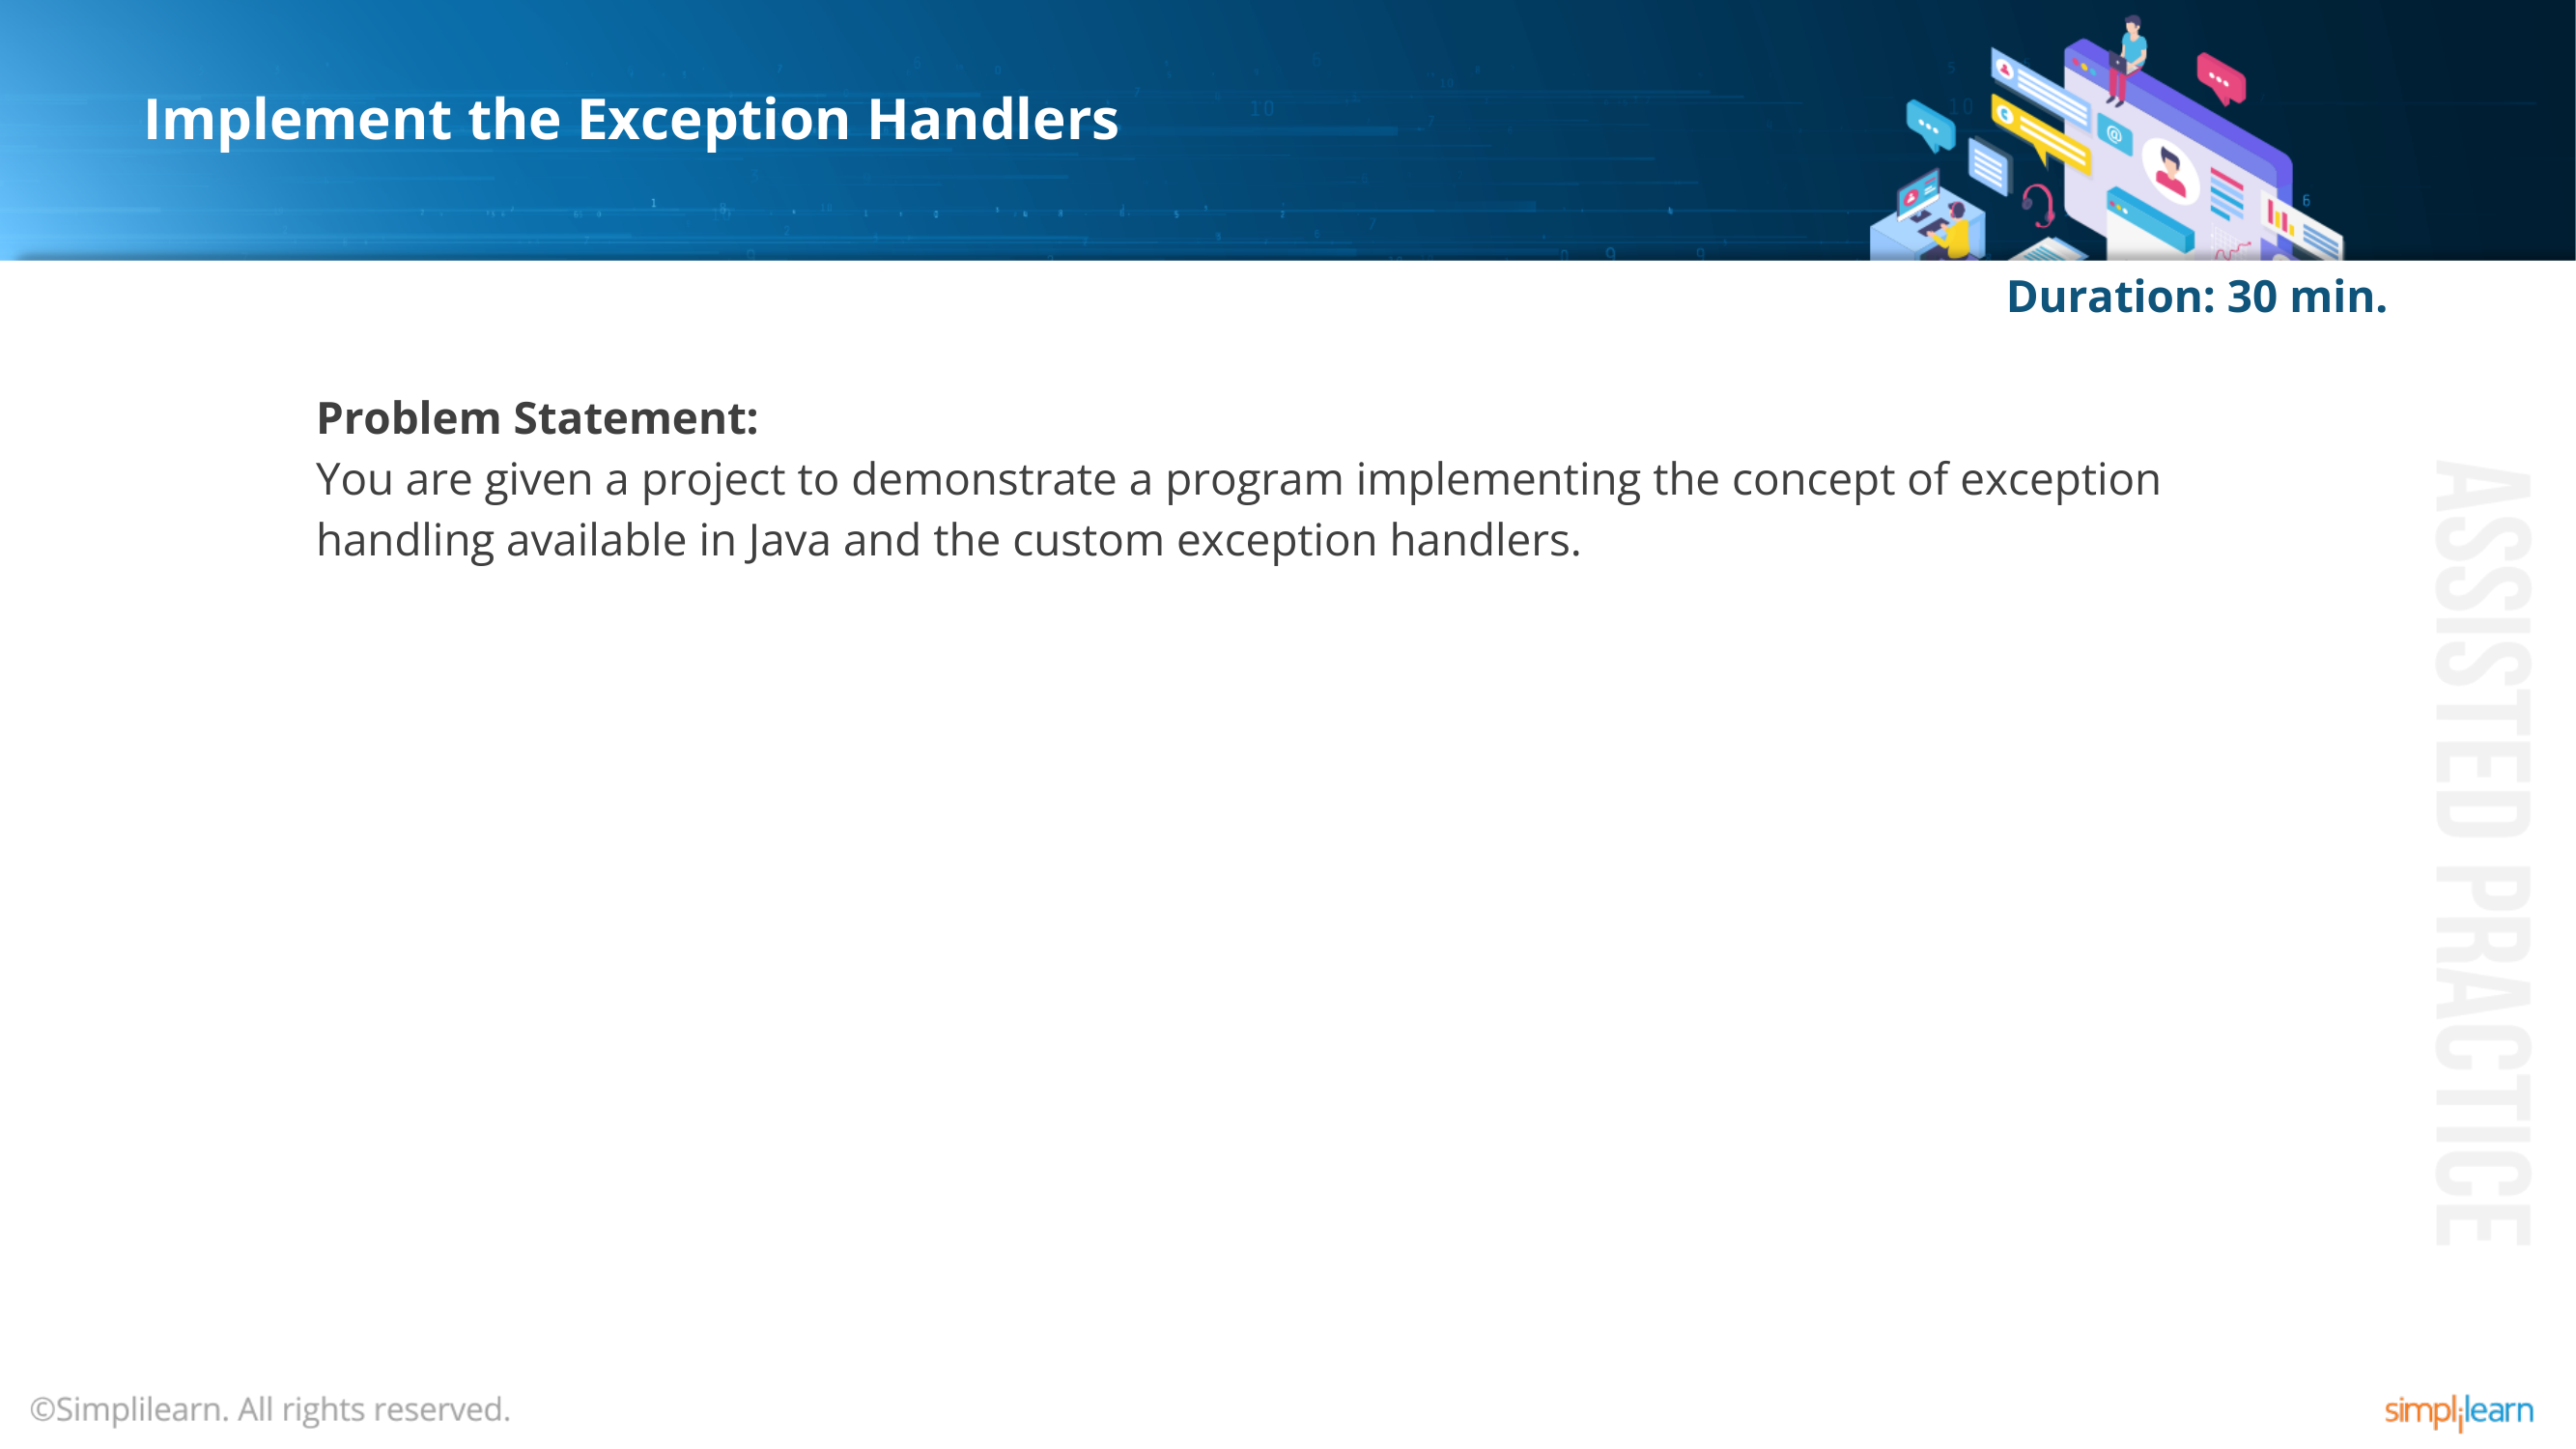

# Implement the Exception Handlers
Duration: 30 min.
Problem Statement:
You are given a project to demonstrate a program implementing the concept of exception handling available in Java and the custom exception handlers.